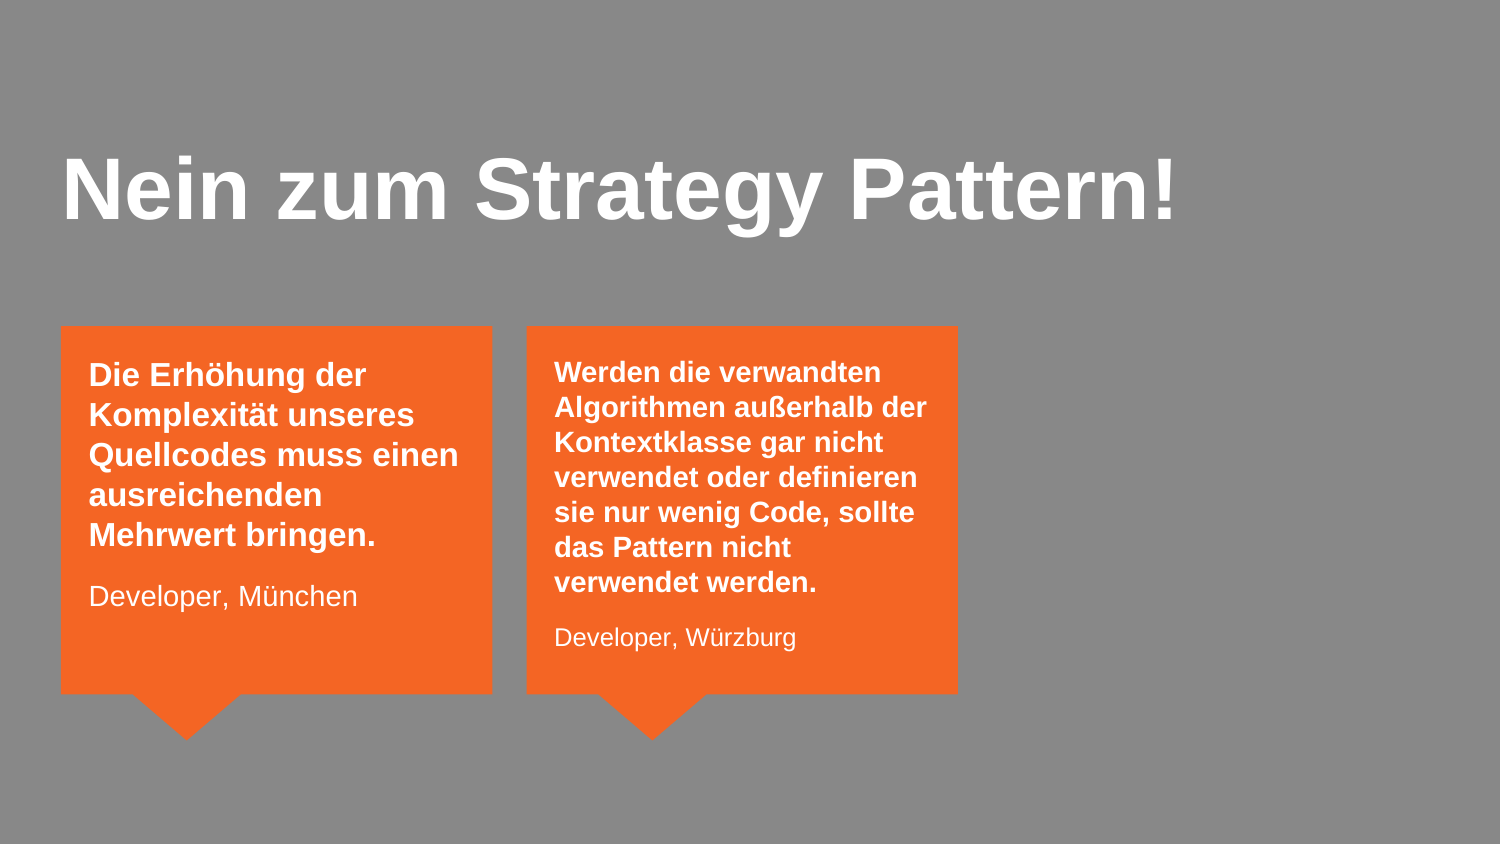

# Nein zum Strategy Pattern!

Die Erhöhung der Komplexität unseres Quellcodes muss einen ausreichenden Mehrwert bringen.
Developer, München
Werden die verwandten Algorithmen außerhalb der Kontextklasse gar nicht verwendet oder definieren sie nur wenig Code, sollte das Pattern nicht verwendet werden.
Developer, Würzburg